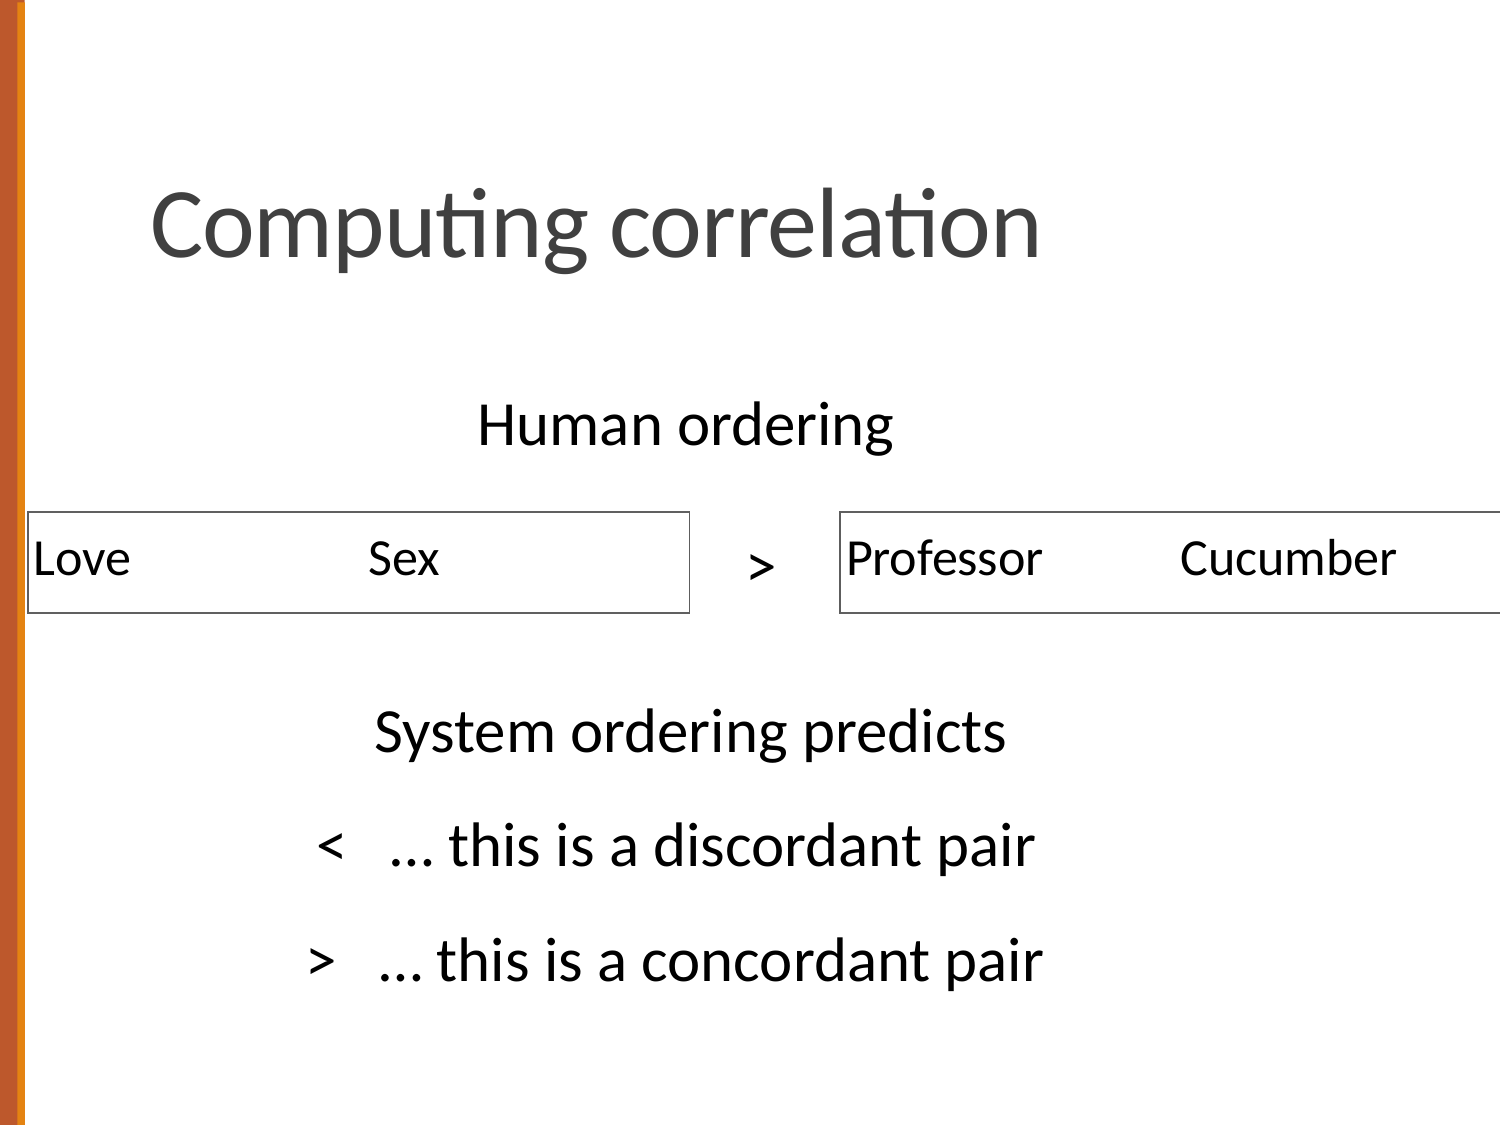

# Computing correlation
Human ordering
| Love | Sex |
| --- | --- |
| Professor | Cucumber |
| --- | --- |
>
System ordering predicts
<   … this is a discordant pair
>   … this is a concordant pair